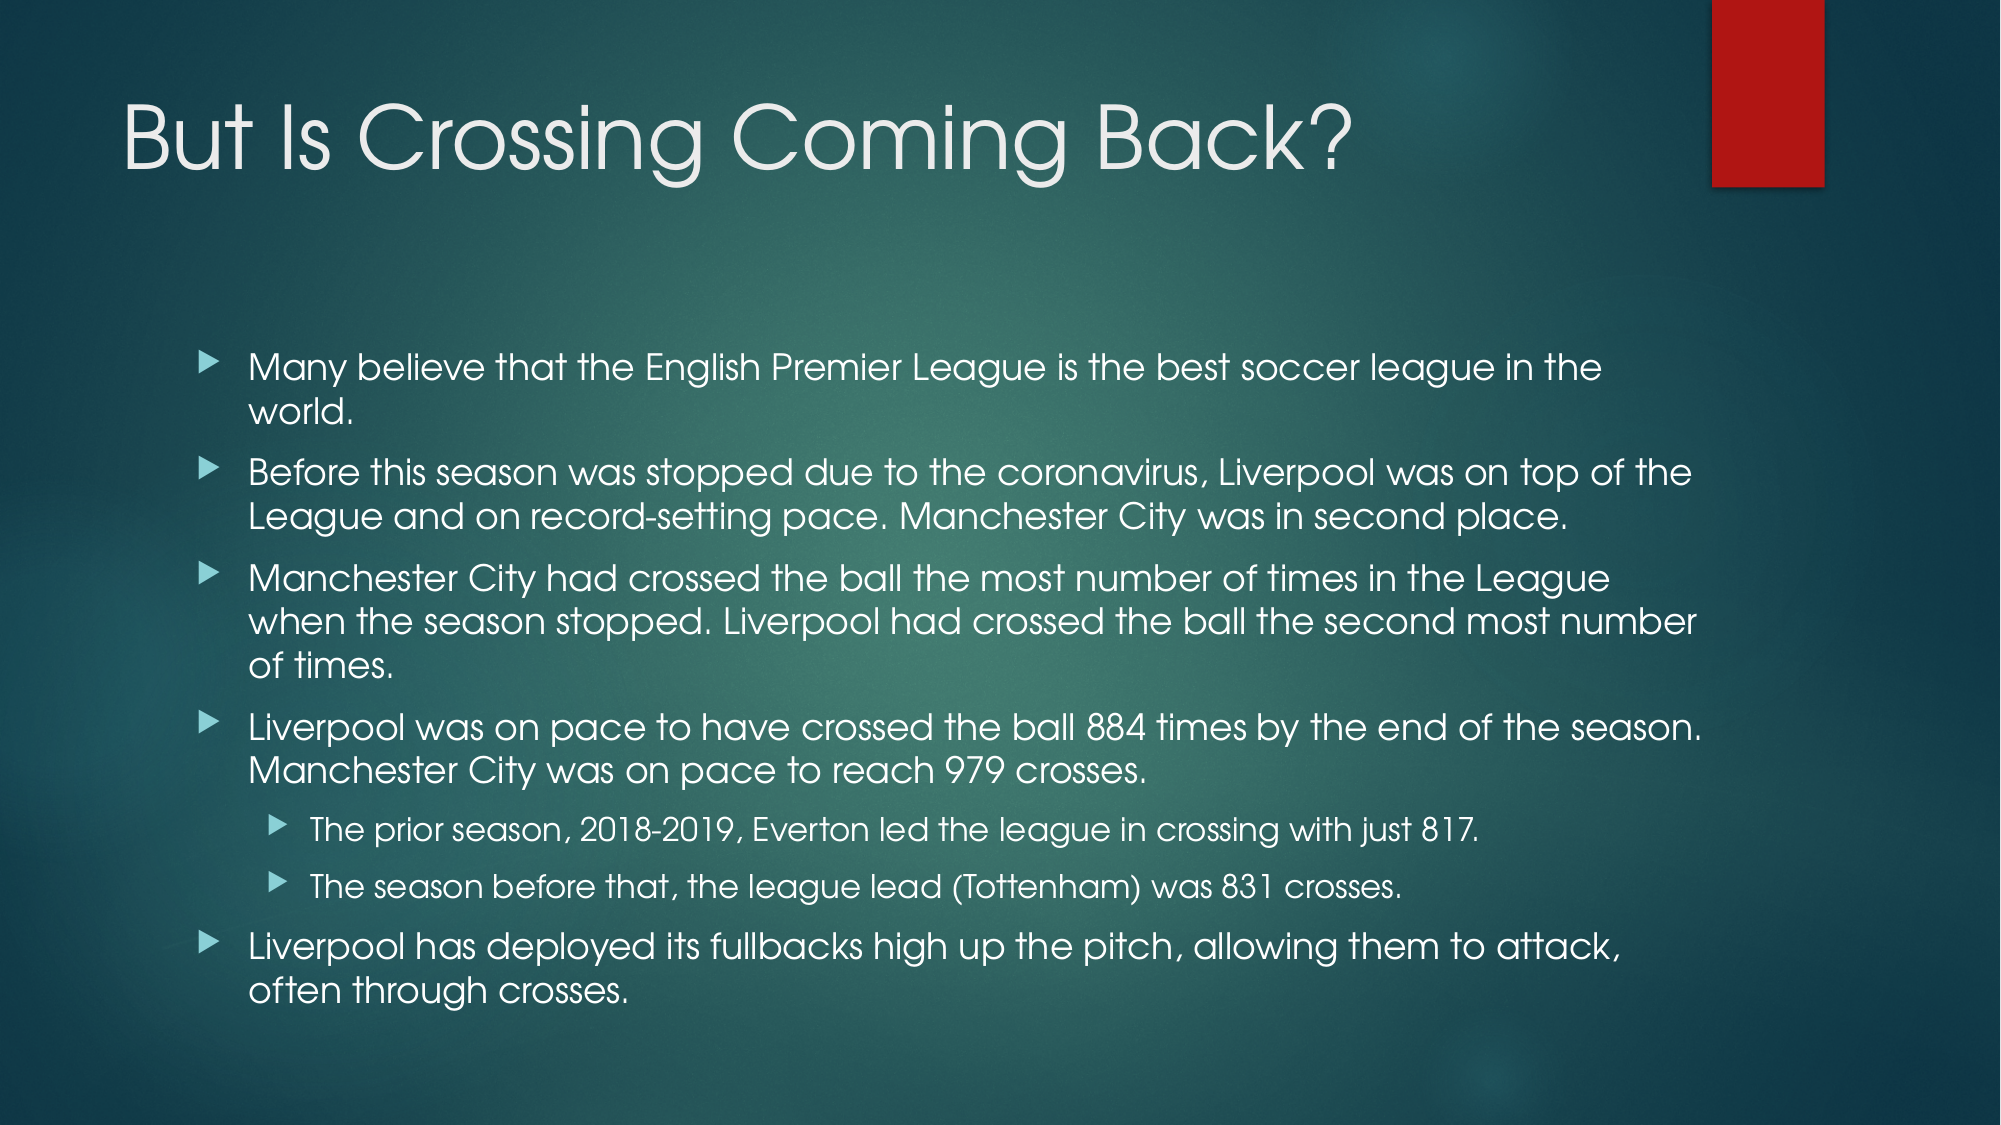

# But Is Crossing Coming Back?
Many believe that the English Premier League is the best soccer league in the world.
Before this season was stopped due to the coronavirus, Liverpool was on top of the League and on record-setting pace. Manchester City was in second place.
Manchester City had crossed the ball the most number of times in the League when the season stopped. Liverpool had crossed the ball the second most number of times.
Liverpool was on pace to have crossed the ball 884 times by the end of the season. Manchester City was on pace to reach 979 crosses.
The prior season, 2018-2019, Everton led the league in crossing with just 817.
The season before that, the league lead (Tottenham) was 831 crosses.
Liverpool has deployed its fullbacks high up the pitch, allowing them to attack, often through crosses.